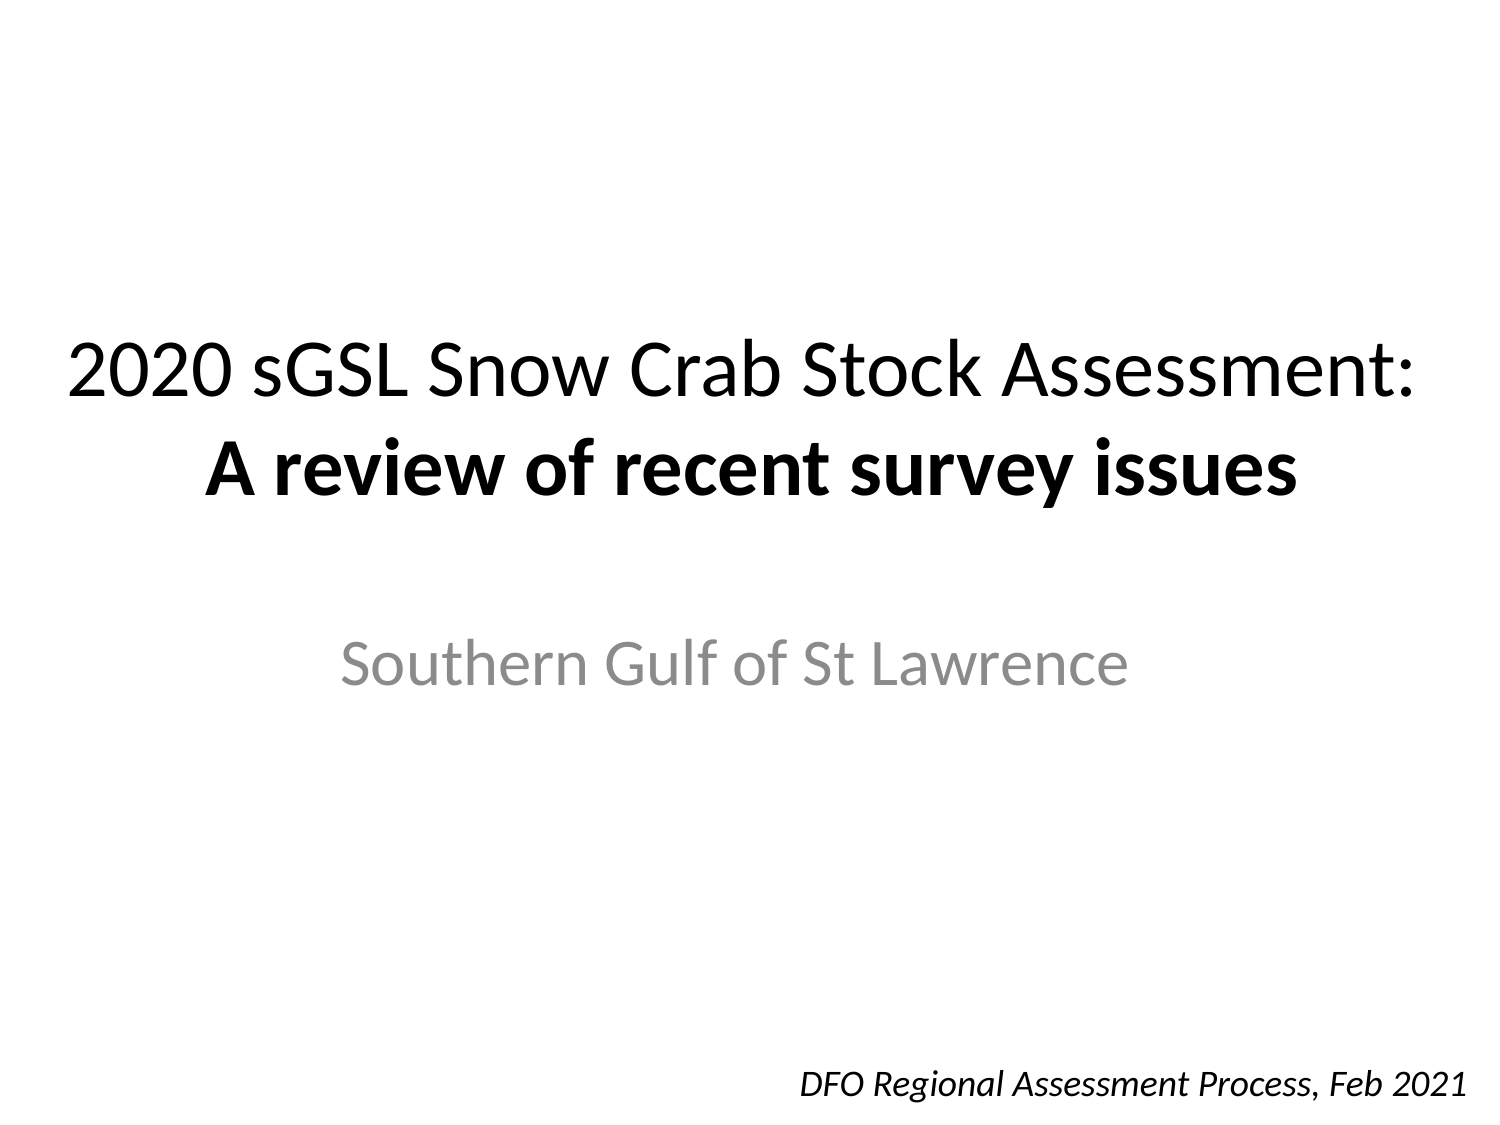

# 2020 sGSL Snow Crab Stock Assessment: A review of recent survey issues
Southern Gulf of St Lawrence
DFO Regional Assessment Process, Feb 2021